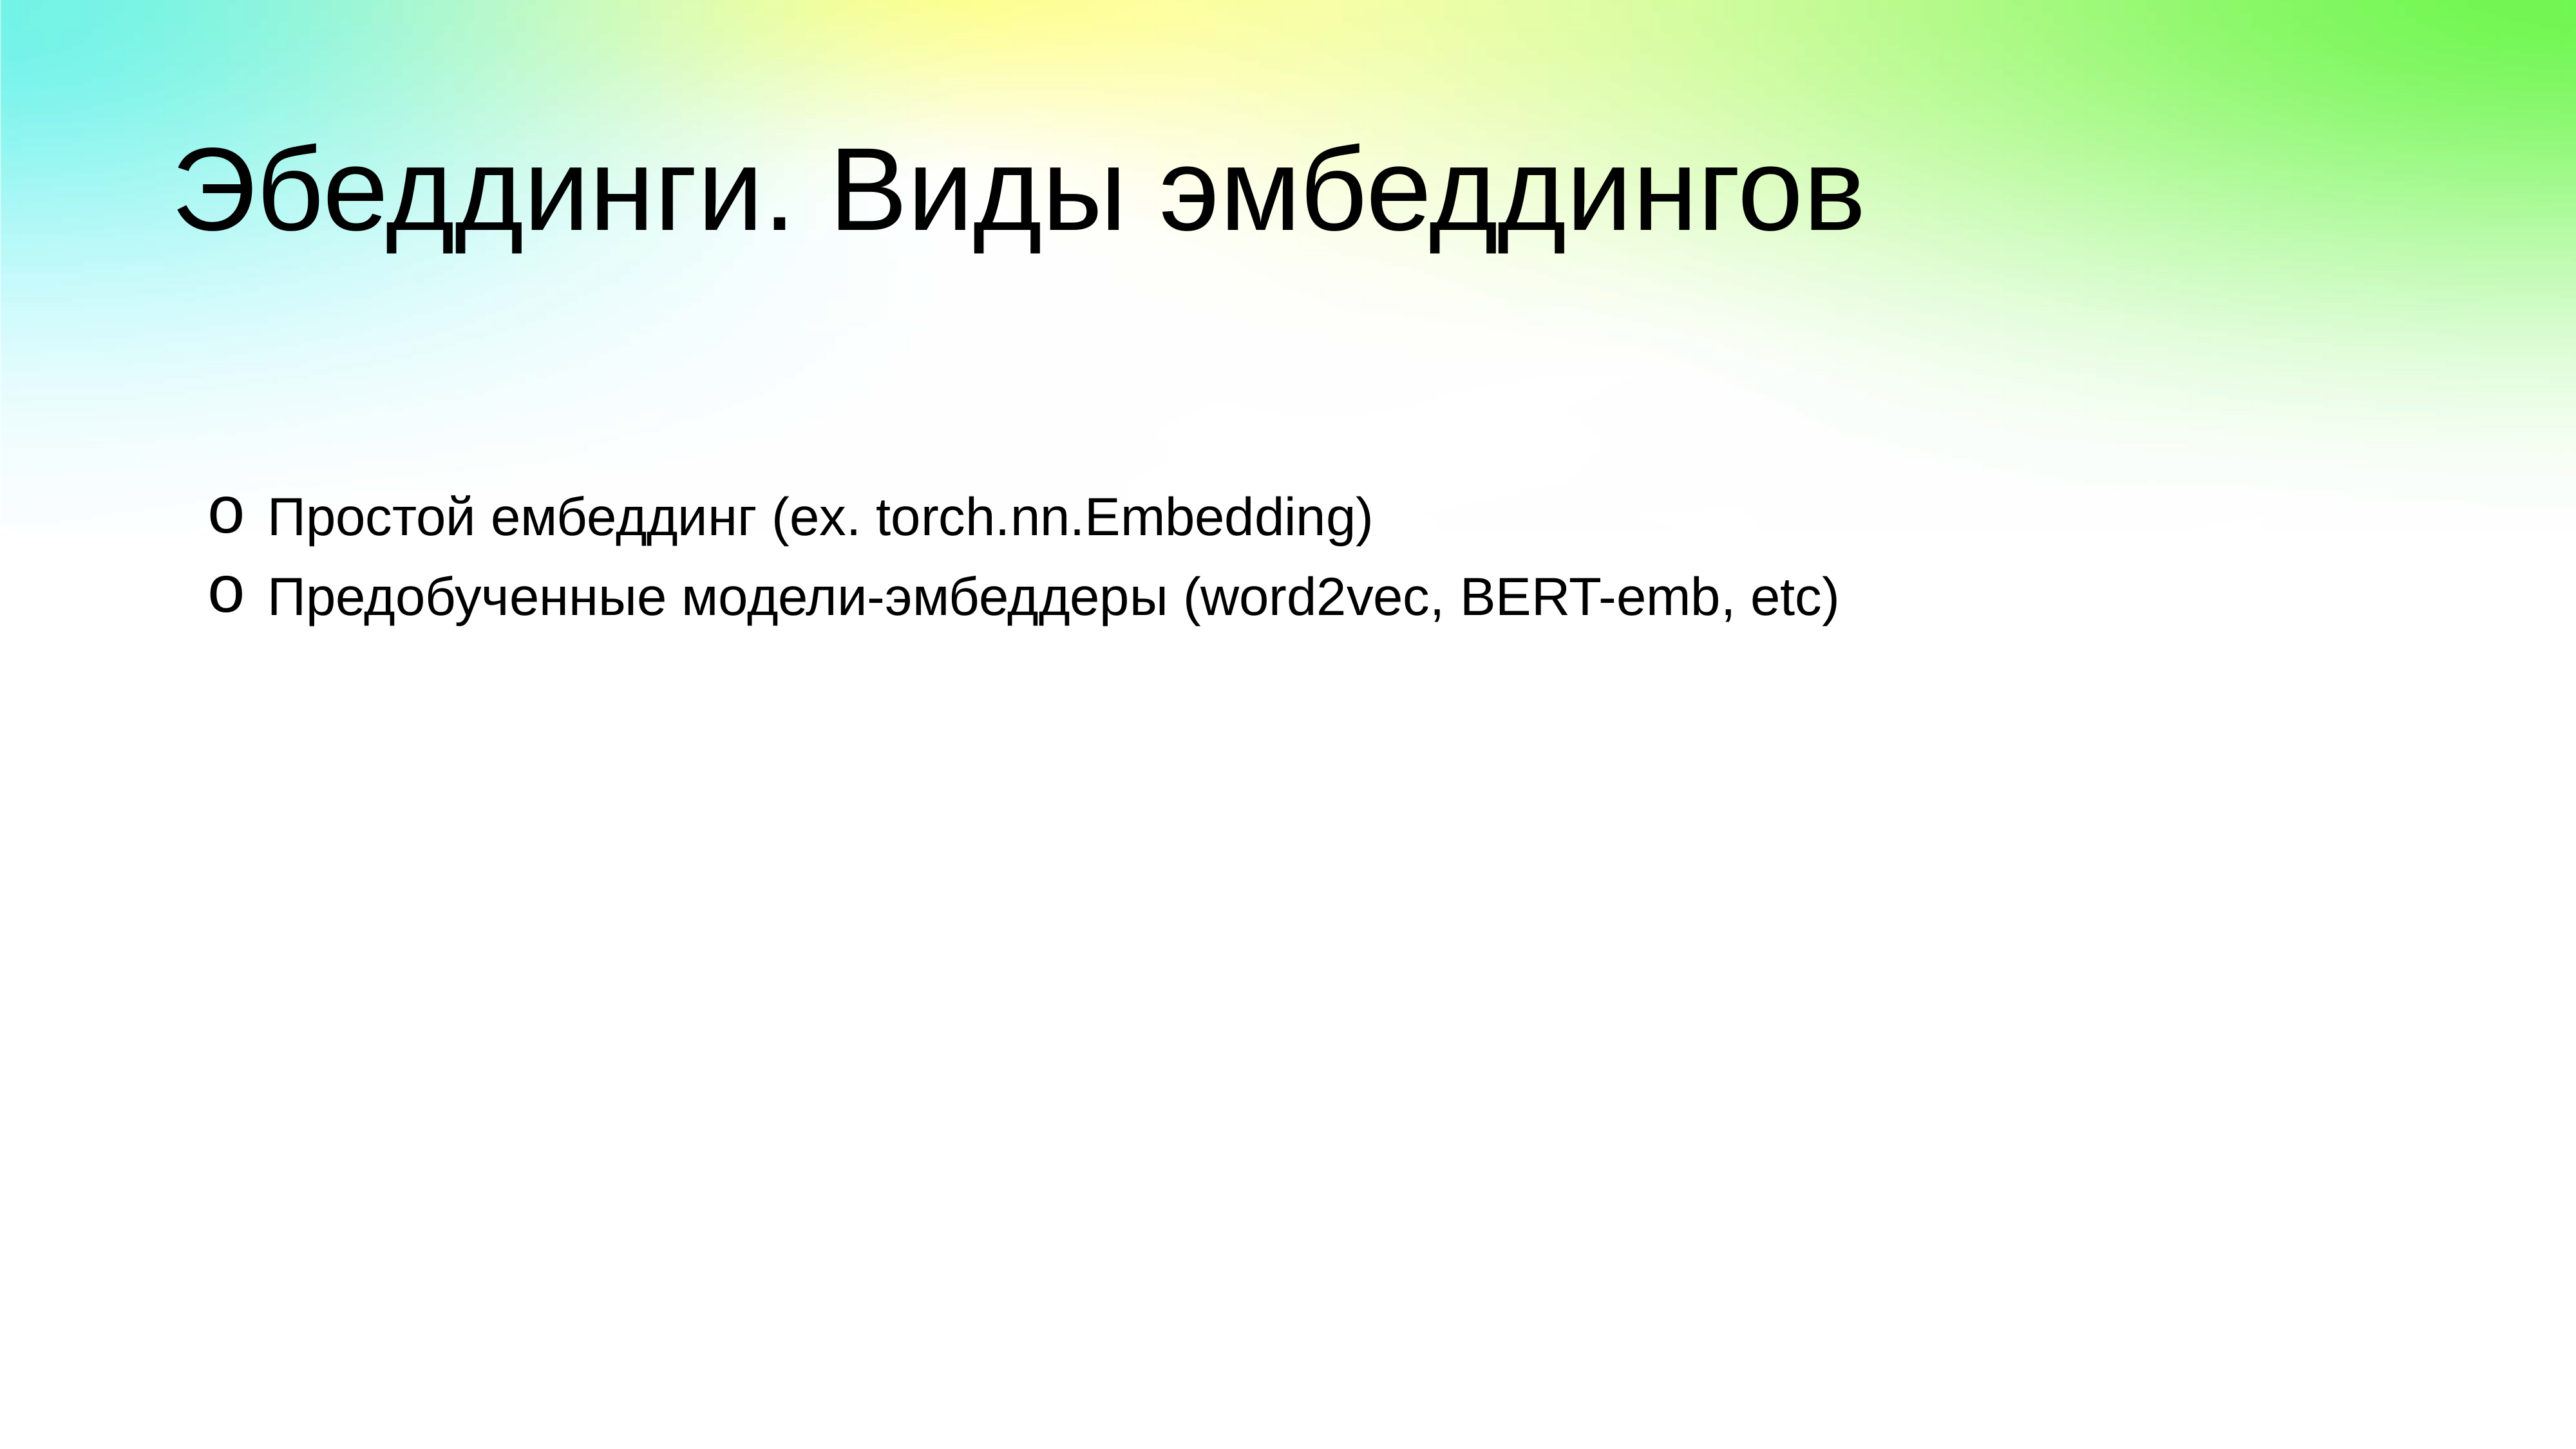

# Эбеддинги. Виды эмбеддингов
Простой ембеддинг (ex. torch.nn.Embedding)
Предобученные модели-эмбеддеры (word2vec, BERT-emb, etc)